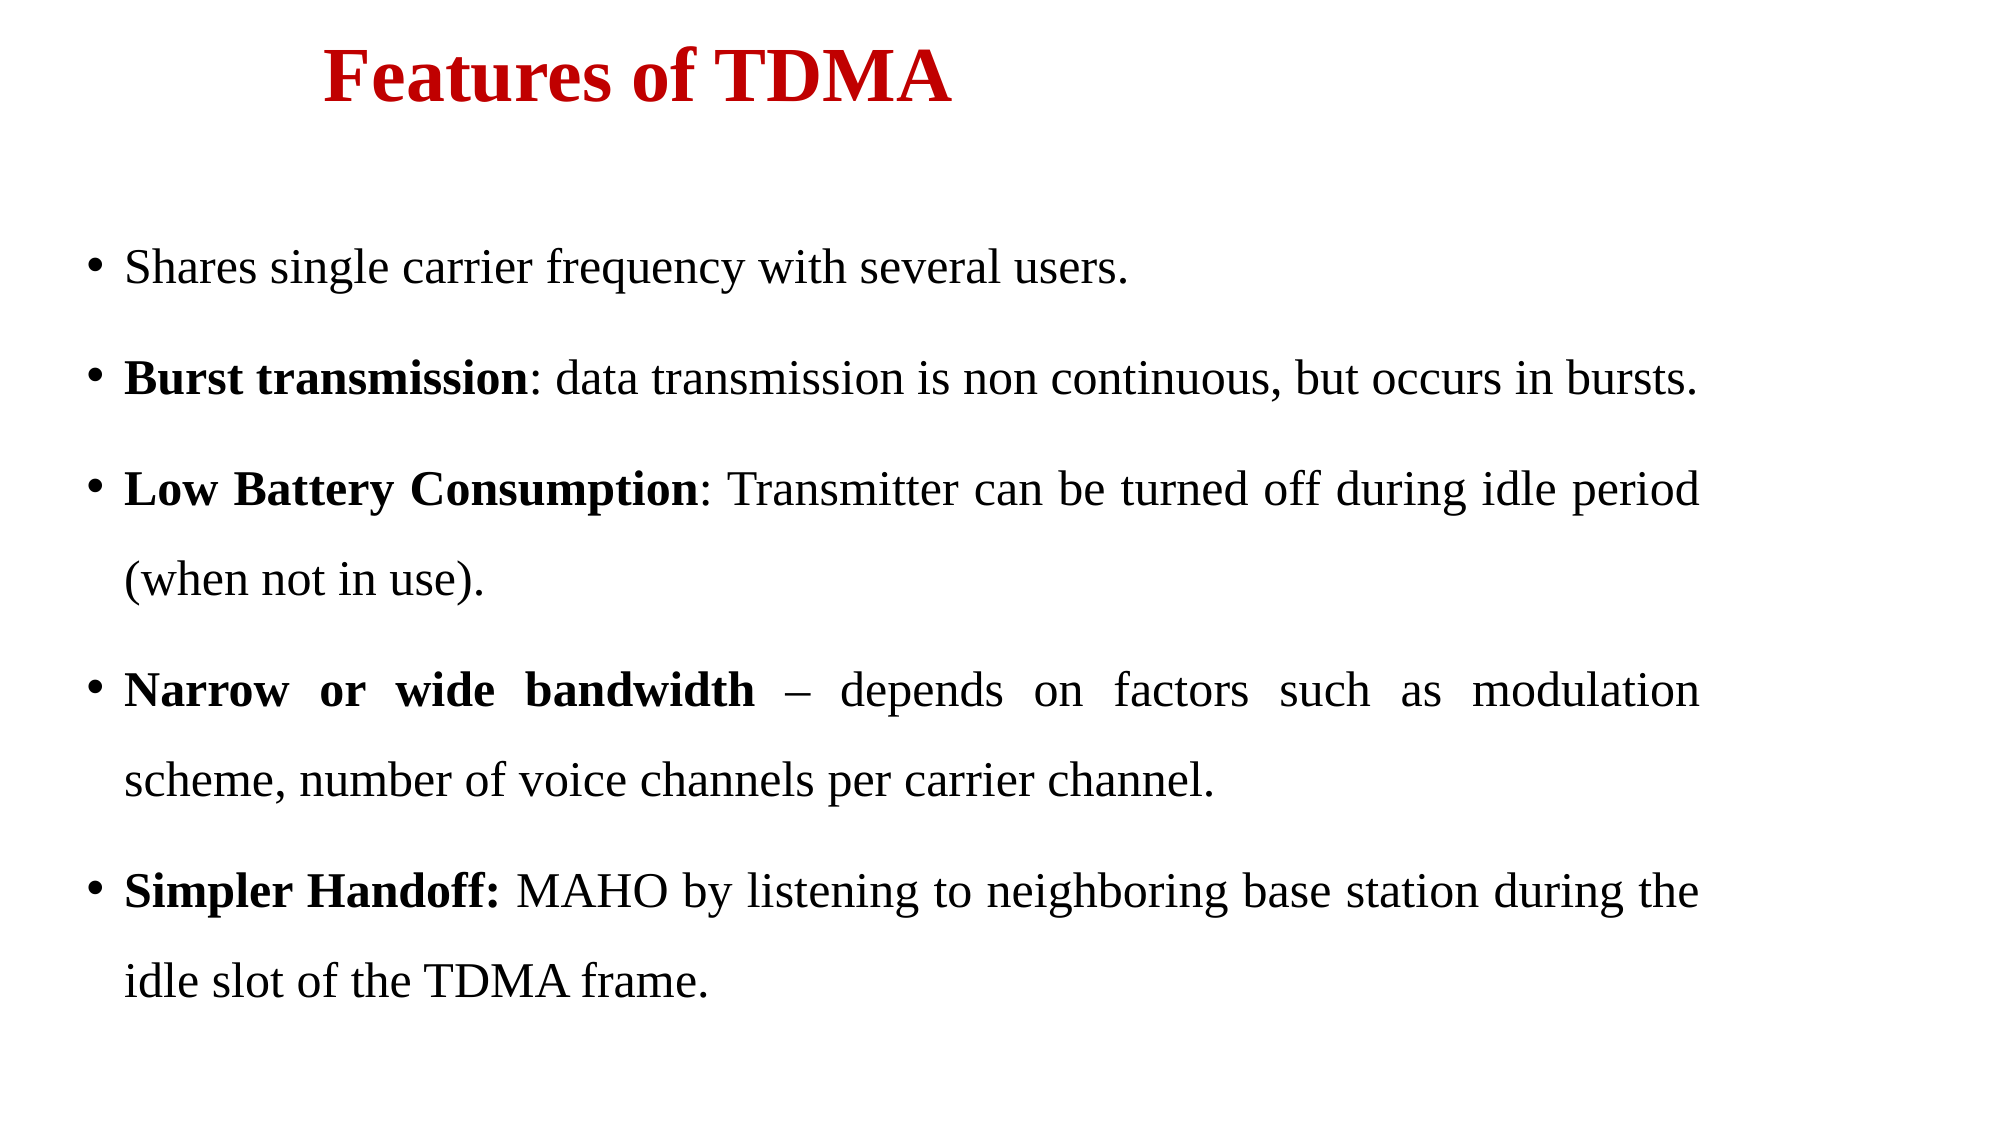

# Features of TDMA
Shares single carrier frequency with several users.
Burst transmission: data transmission is non continuous, but occurs in bursts.
Low Battery Consumption: Transmitter can be turned off during idle period (when not in use).
Narrow or wide bandwidth – depends on factors such as modulation scheme, number of voice channels per carrier channel.
Simpler Handoff: MAHO by listening to neighboring base station during the idle slot of the TDMA frame.